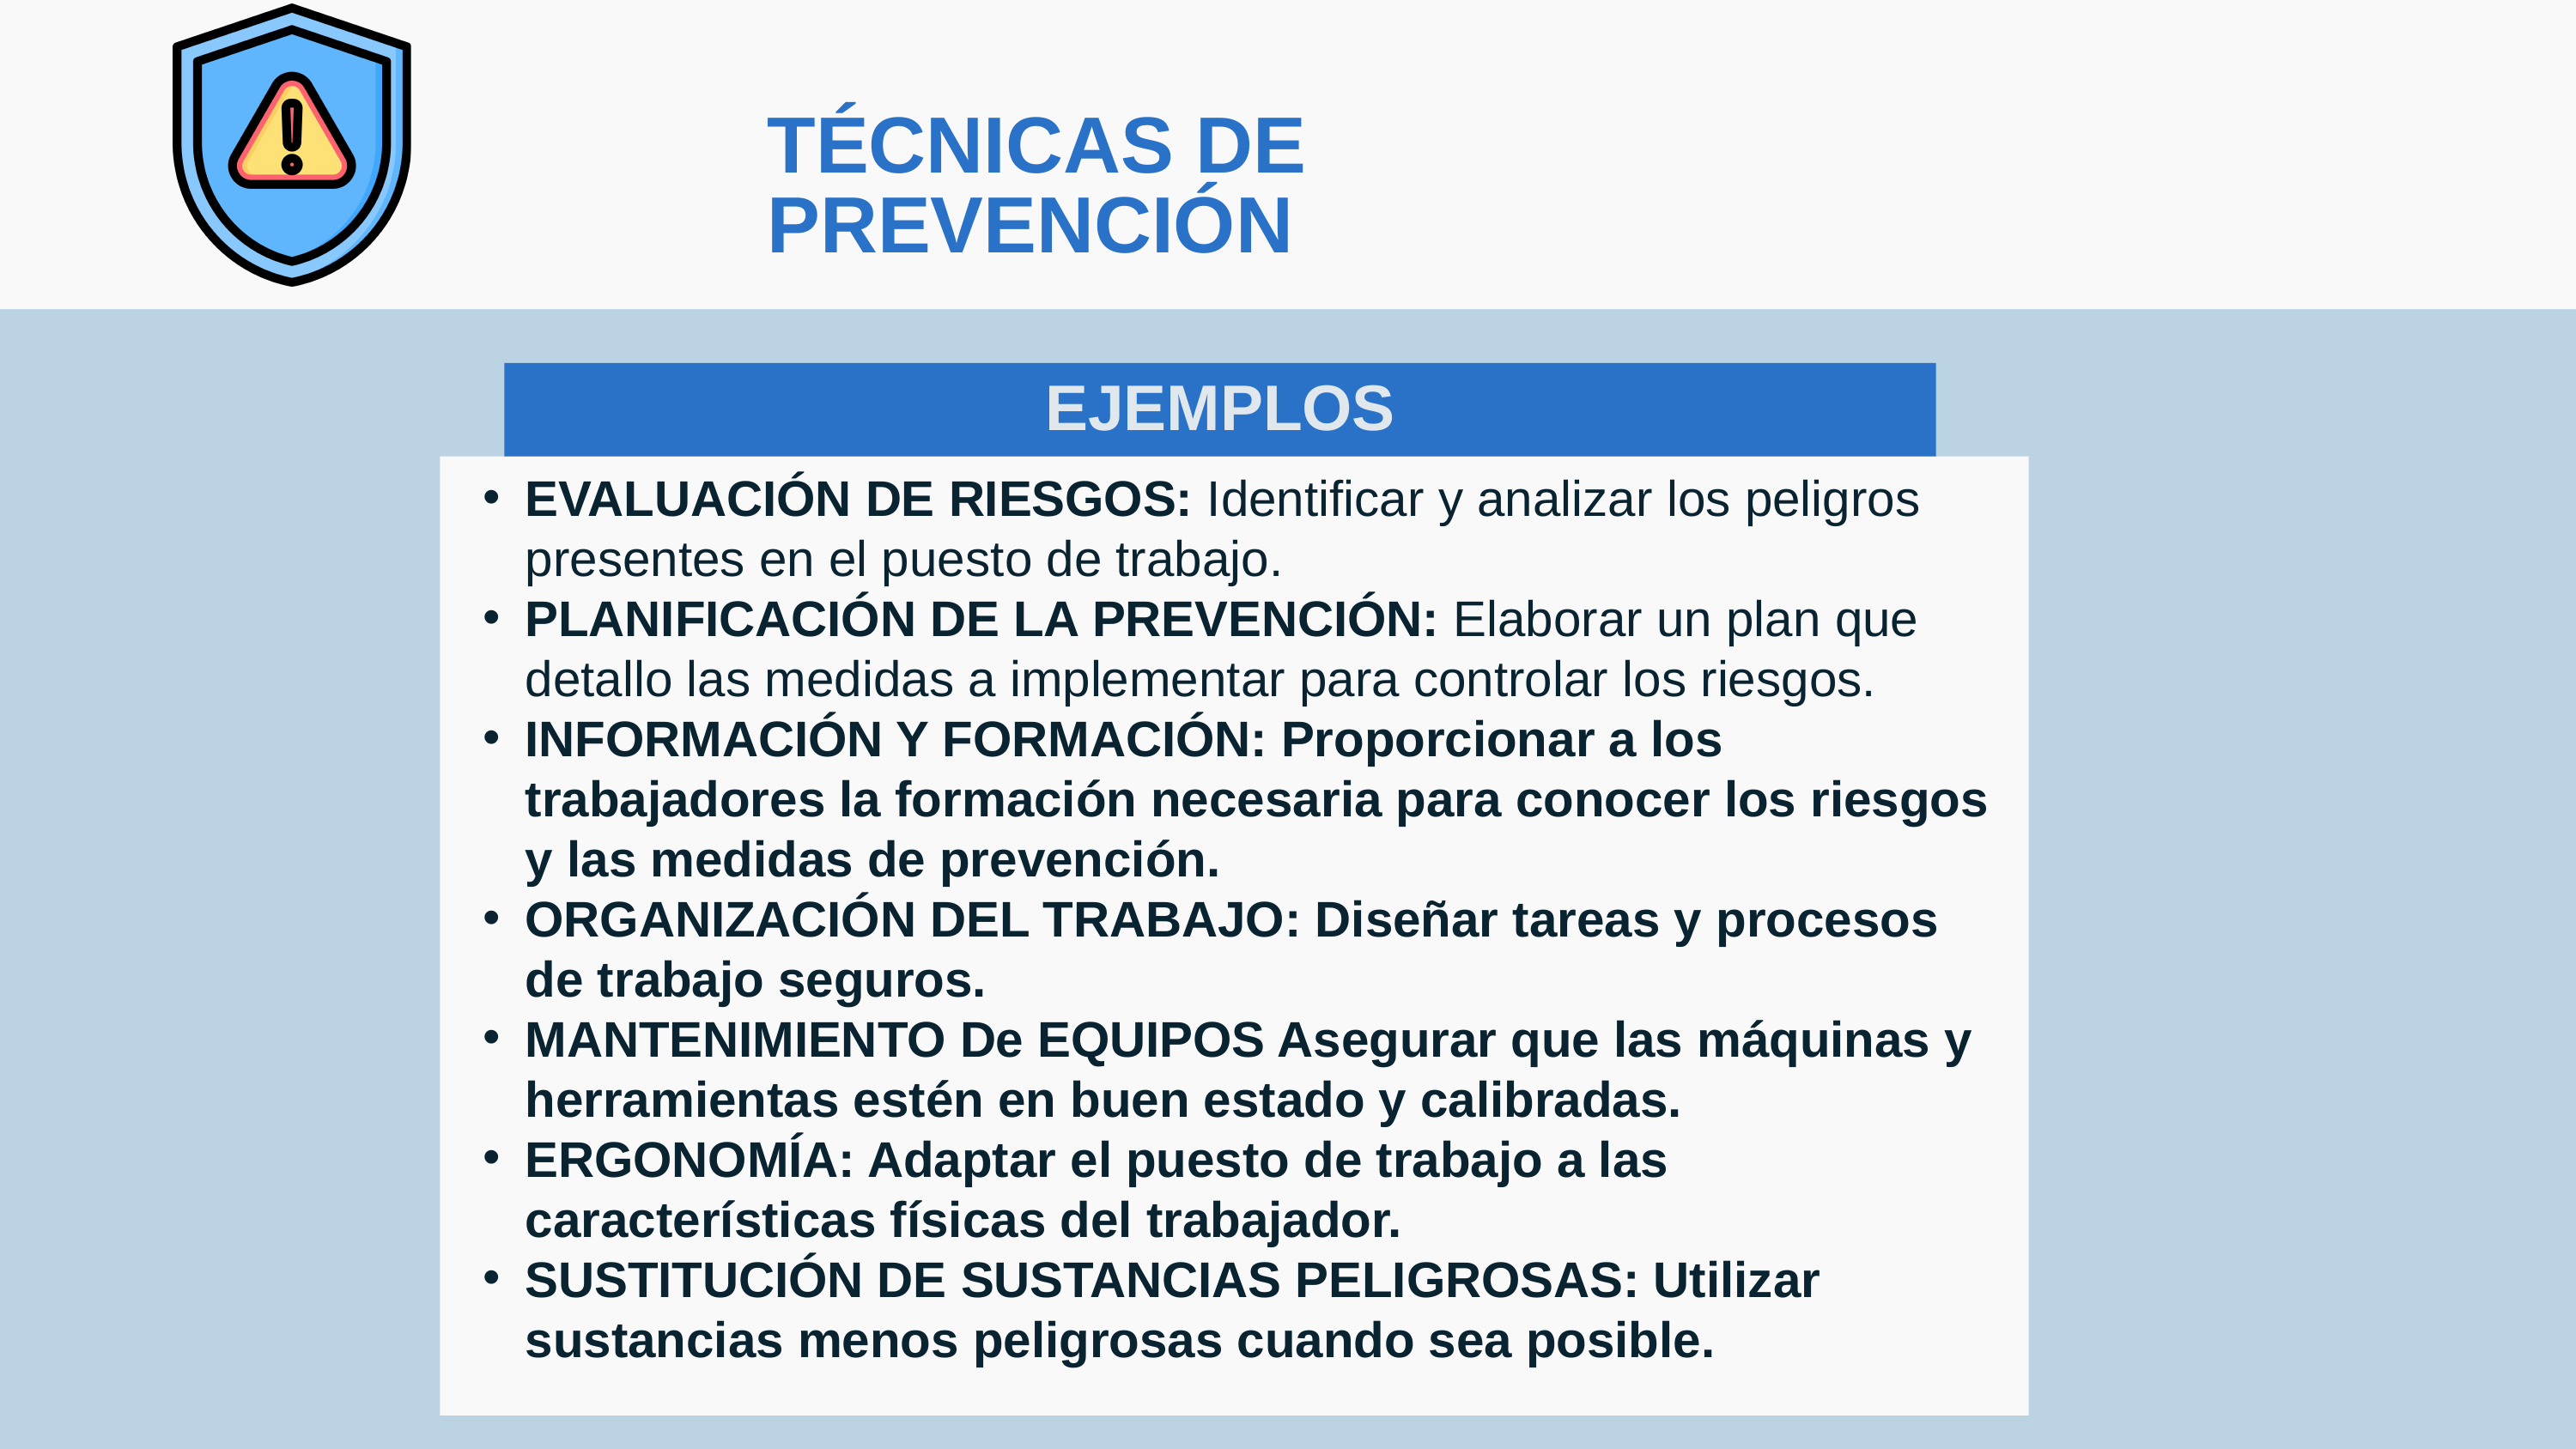

TÉCNICAS DE PREVENCIÓN

EJEMPLOS

EVALUACIÓN DE RIESGOS: Identificar y analizar los peligros presentes en el puesto de trabajo.
PLANIFICACIÓN DE LA PREVENCIÓN: Elaborar un plan que detallo las medidas a implementar para controlar los riesgos.
INFORMACIÓN Y FORMACIÓN: Proporcionar a los trabajadores la formación necesaria para conocer los riesgos y las medidas de prevención.
ORGANIZACIÓN DEL TRABAJO: Diseñar tareas y procesos de trabajo seguros.
MANTENIMIENTO De EQUIPOS Asegurar que las máquinas y herramientas estén en buen estado y calibradas.
ERGONOMÍA: Adaptar el puesto de trabajo a las características físicas del trabajador.
SUSTITUCIÓN DE SUSTANCIAS PELIGROSAS: Utilizar sustancias menos peligrosas cuando sea posible.